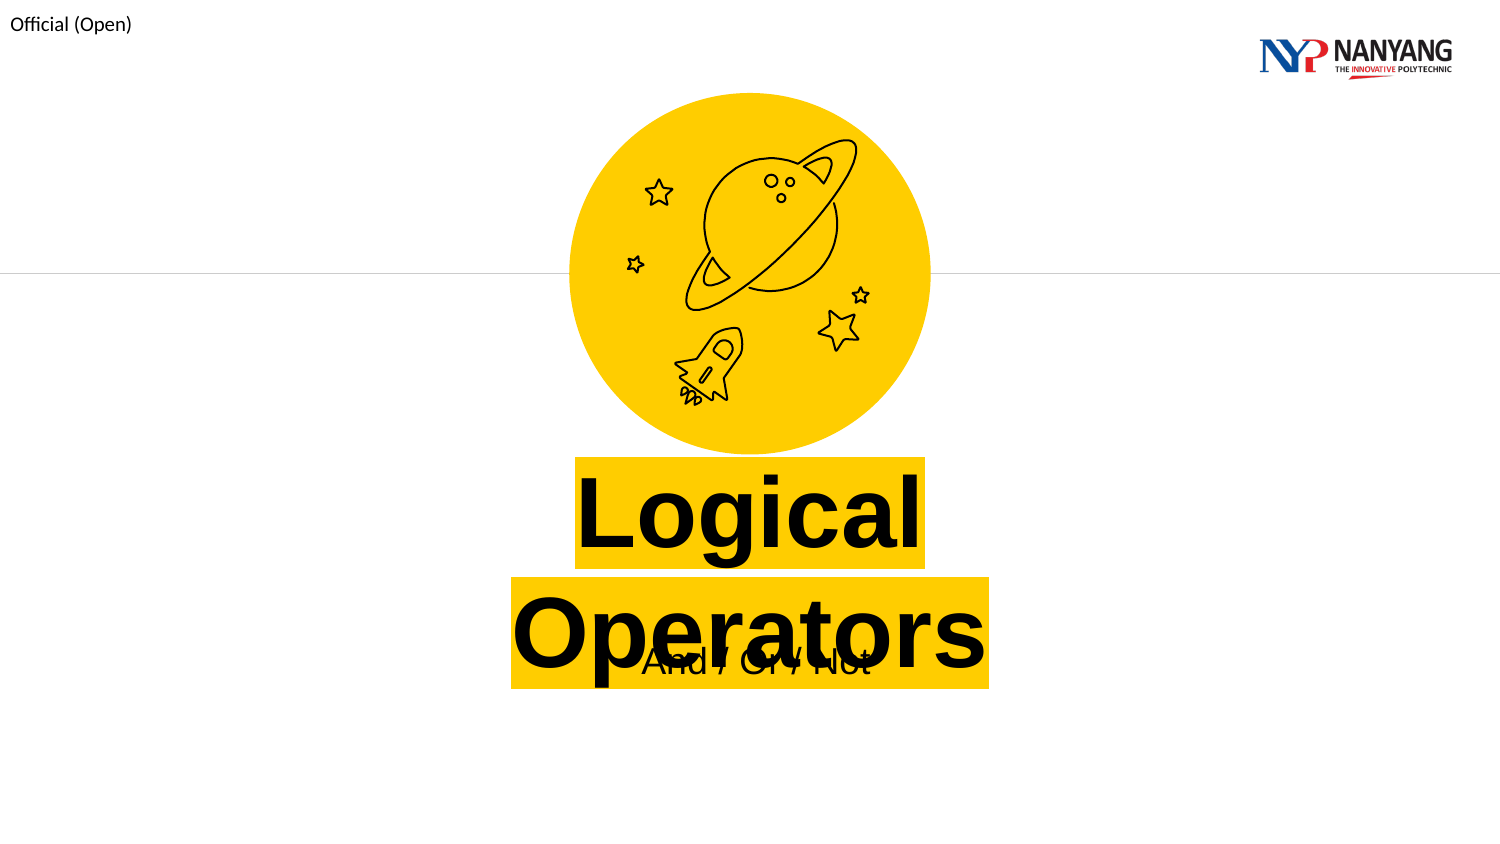

Logical Operators
And / Or / Not